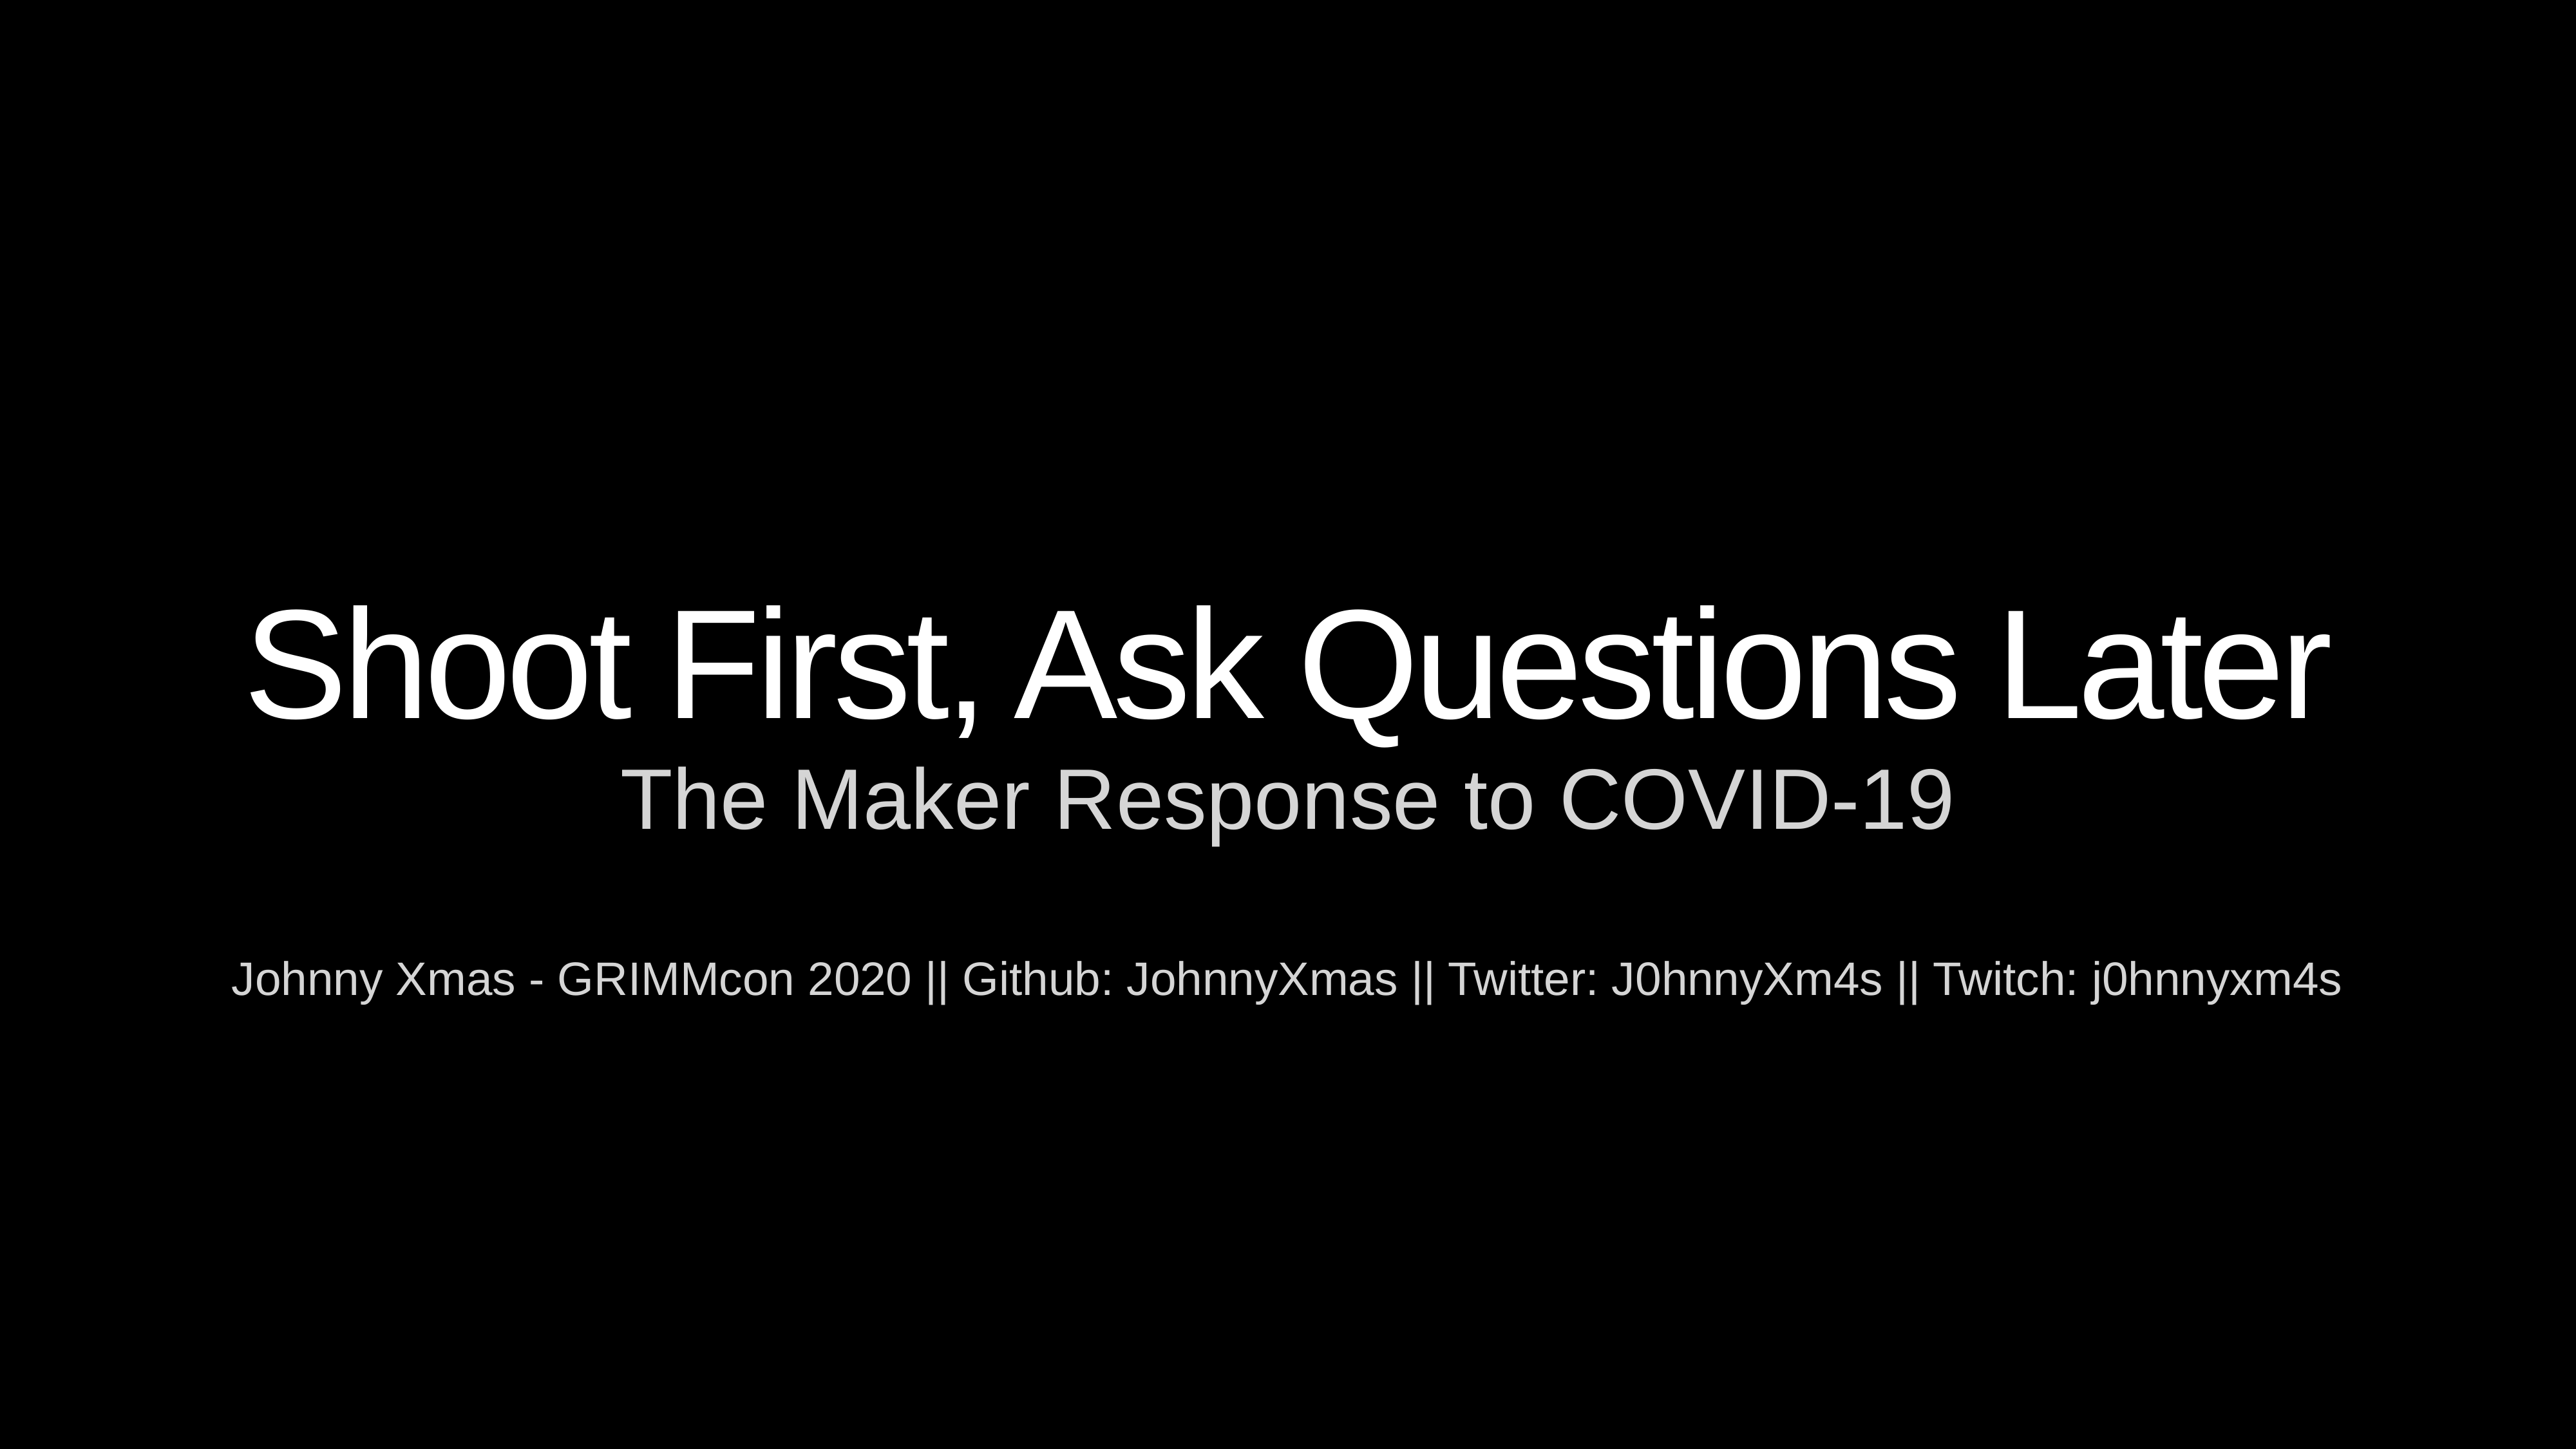

# Shoot First, Ask Questions Later
The Maker Response to COVID-19
Johnny Xmas - GRIMMcon 2020 || Github: JohnnyXmas || Twitter: J0hnnyXm4s || Twitch: j0hnnyxm4s